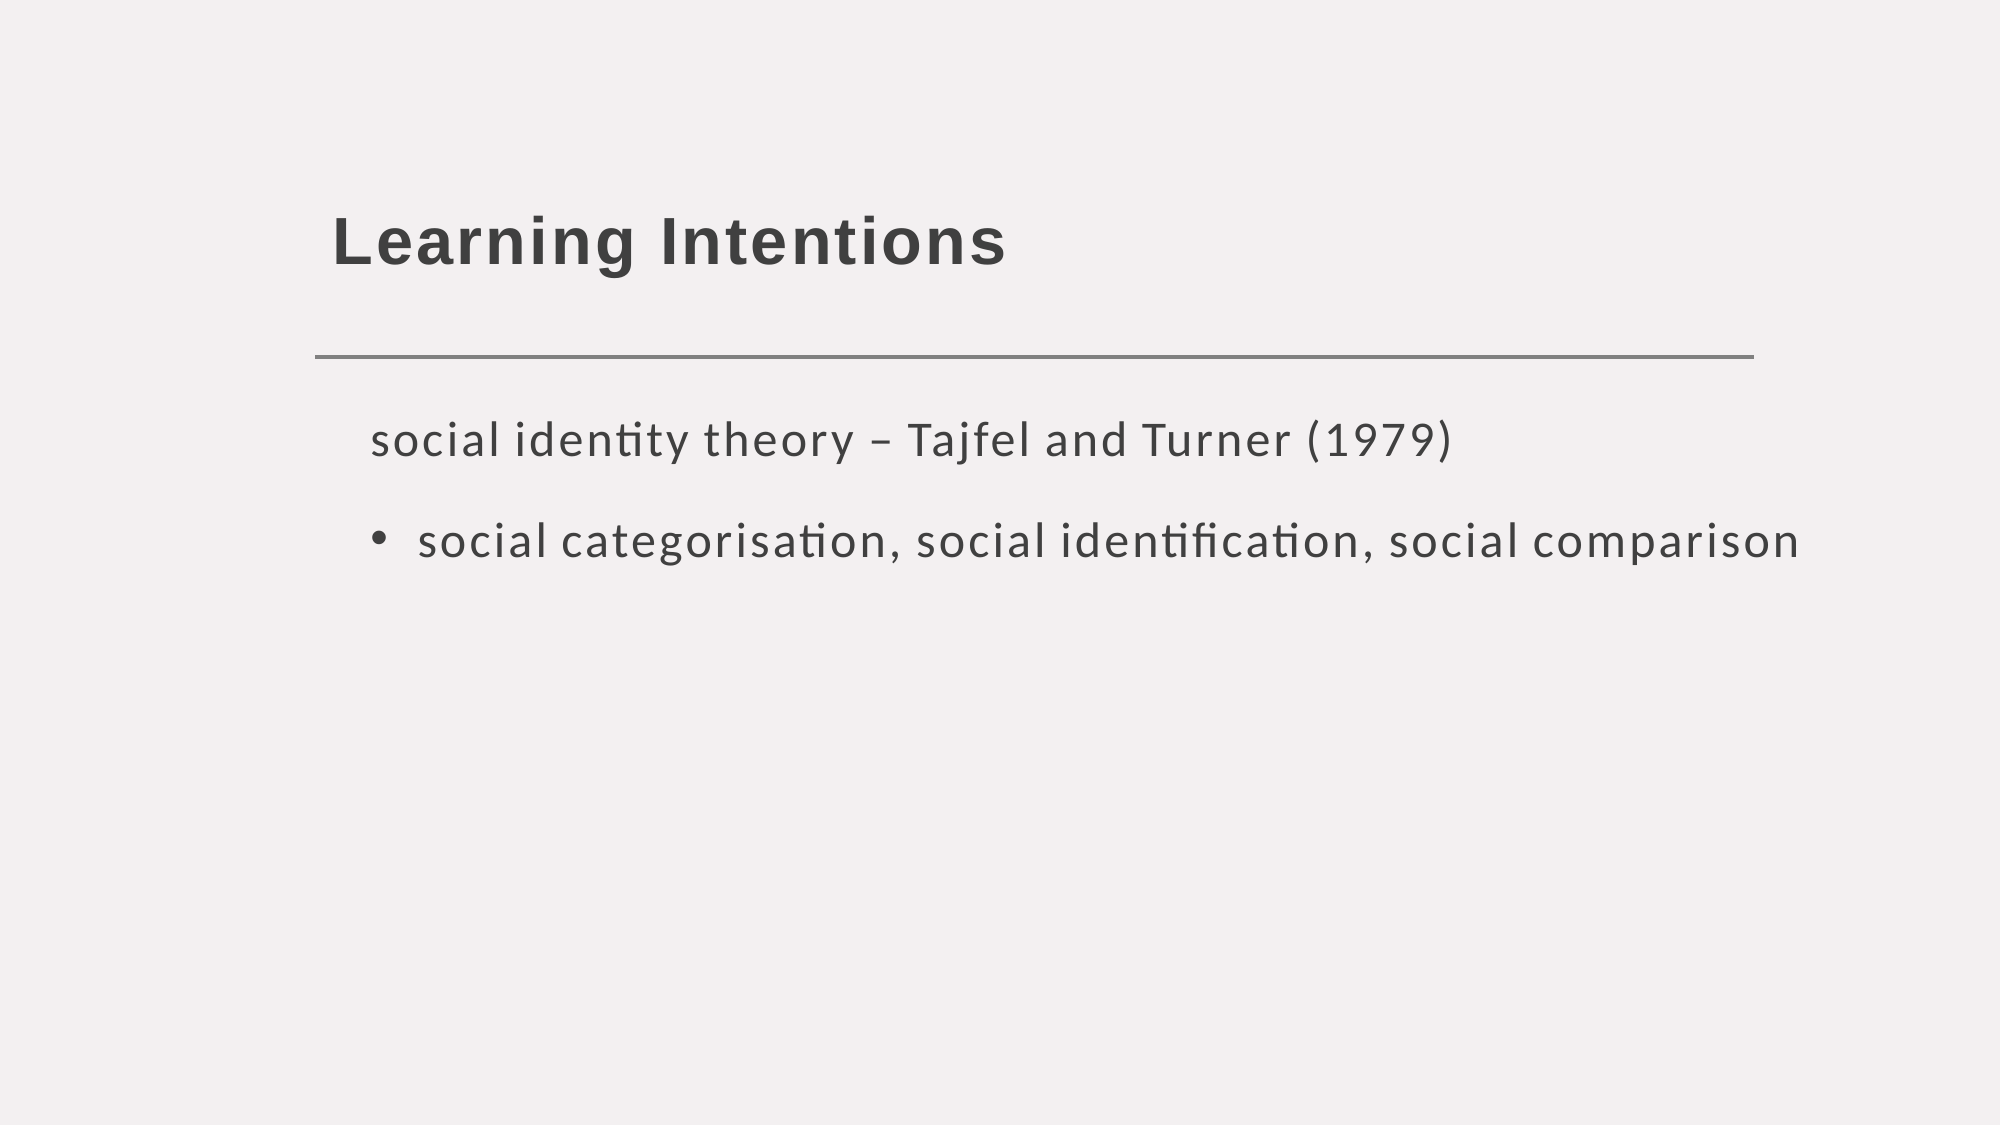

# Learning Intentions
social identity theory – Tajfel and Turner (1979)
social categorisation, social identification, social comparison